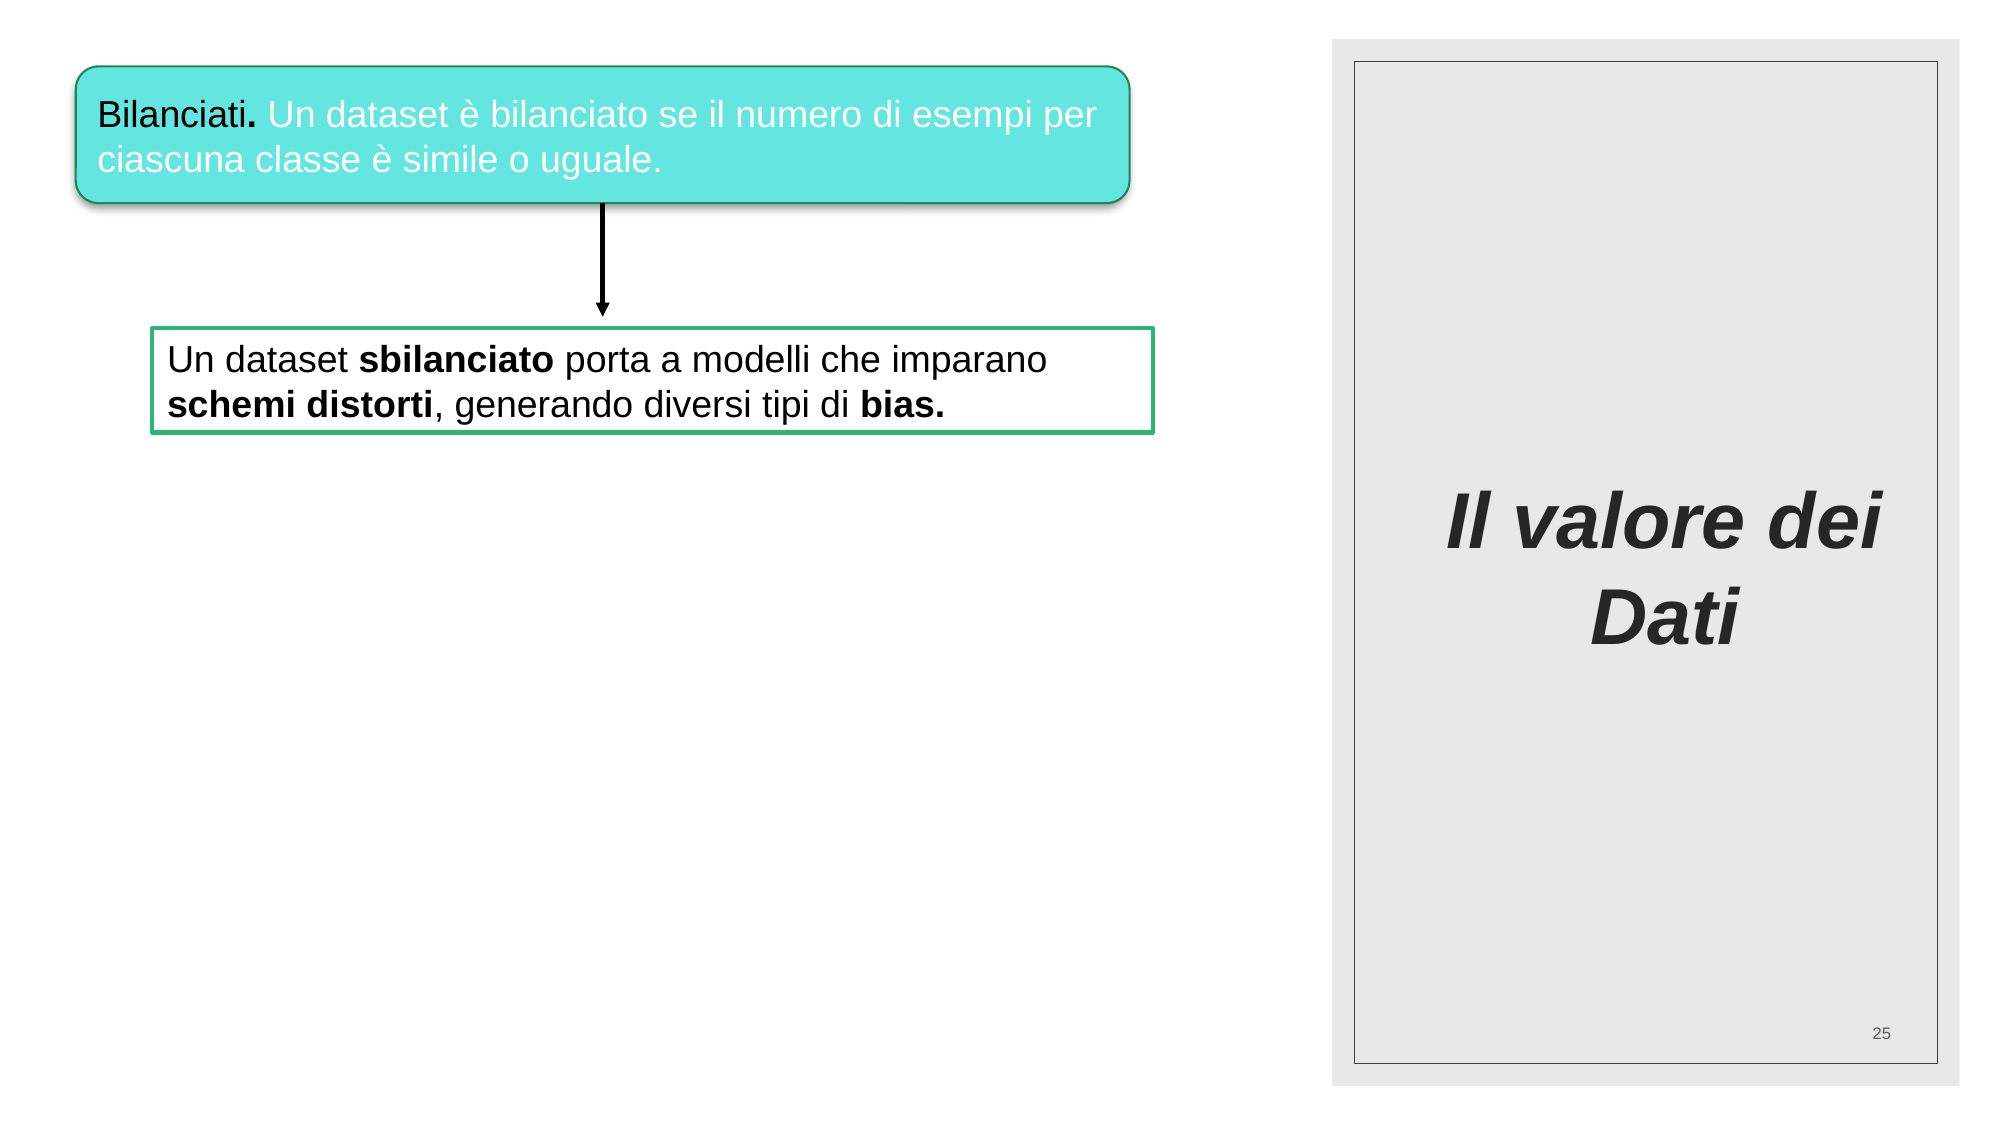

Bilanciati. Un dataset è bilanciato se il numero di esempi per ciascuna classe è simile o uguale.
# Il valore dei Dati
Un dataset sbilanciato porta a modelli che imparano schemi distorti, generando diversi tipi di bias.
25